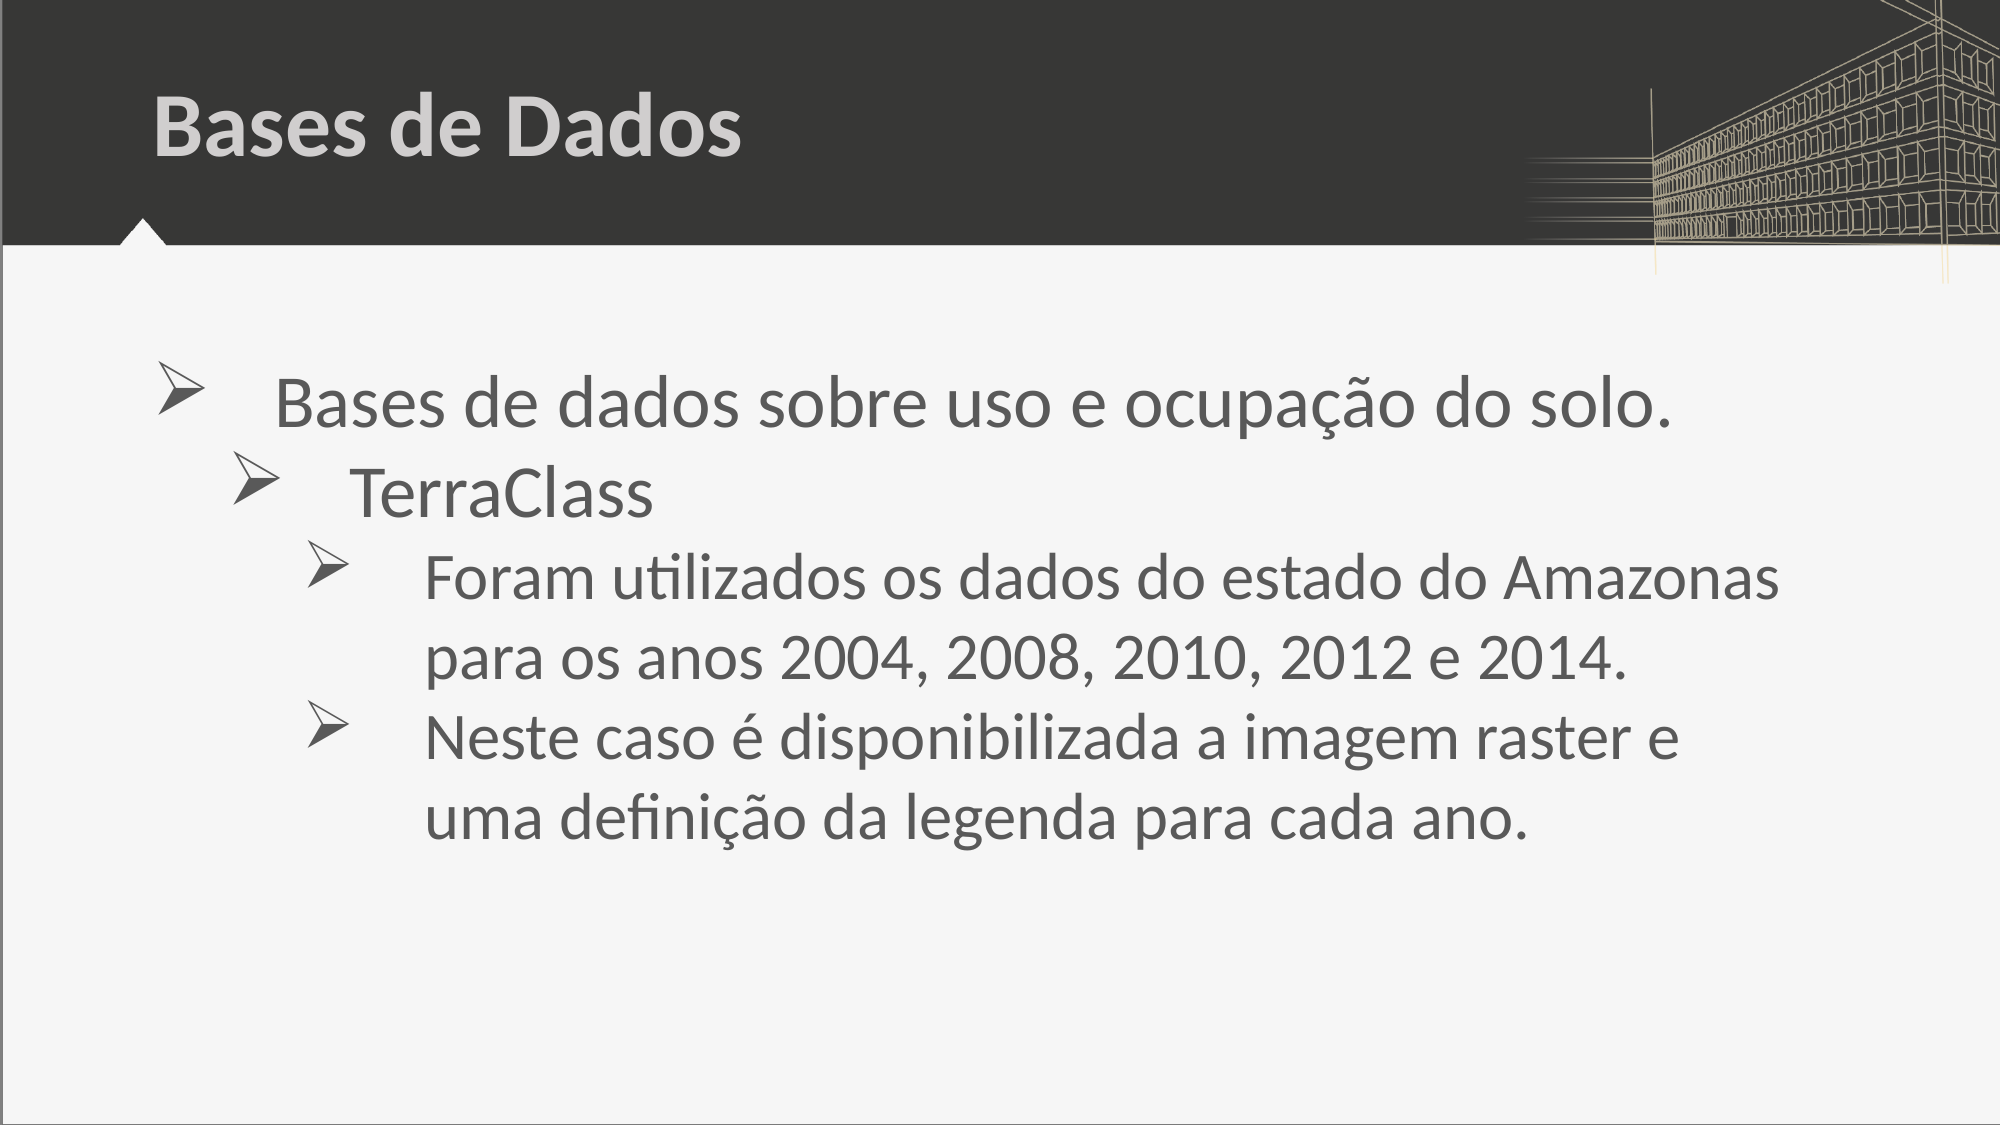

# Bases de Dados
Bases de dados sobre uso e ocupação do solo.
TerraClass
Foram utilizados os dados do estado do Amazonas  para os anos 2004, 2008, 2010, 2012 e 2014.
Neste caso é disponibilizada a imagem raster e uma definição da legenda para cada ano.